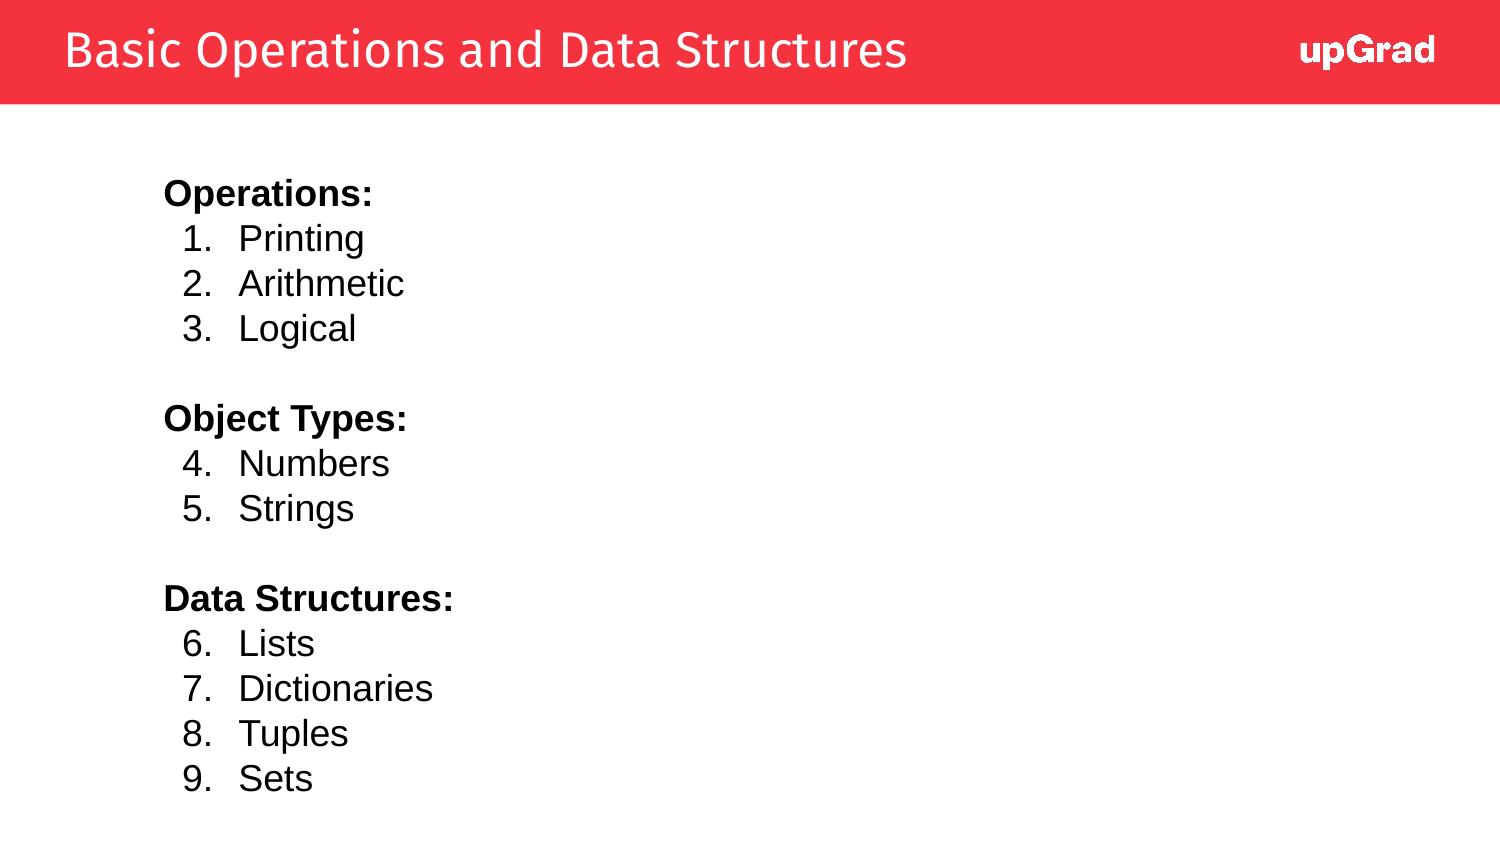

# Basic Operations and Data Structures

Operations:
Printing
Arithmetic
Logical

Object Types:
Numbers
Strings

Data Structures:
Lists
Dictionaries
Tuples
Sets